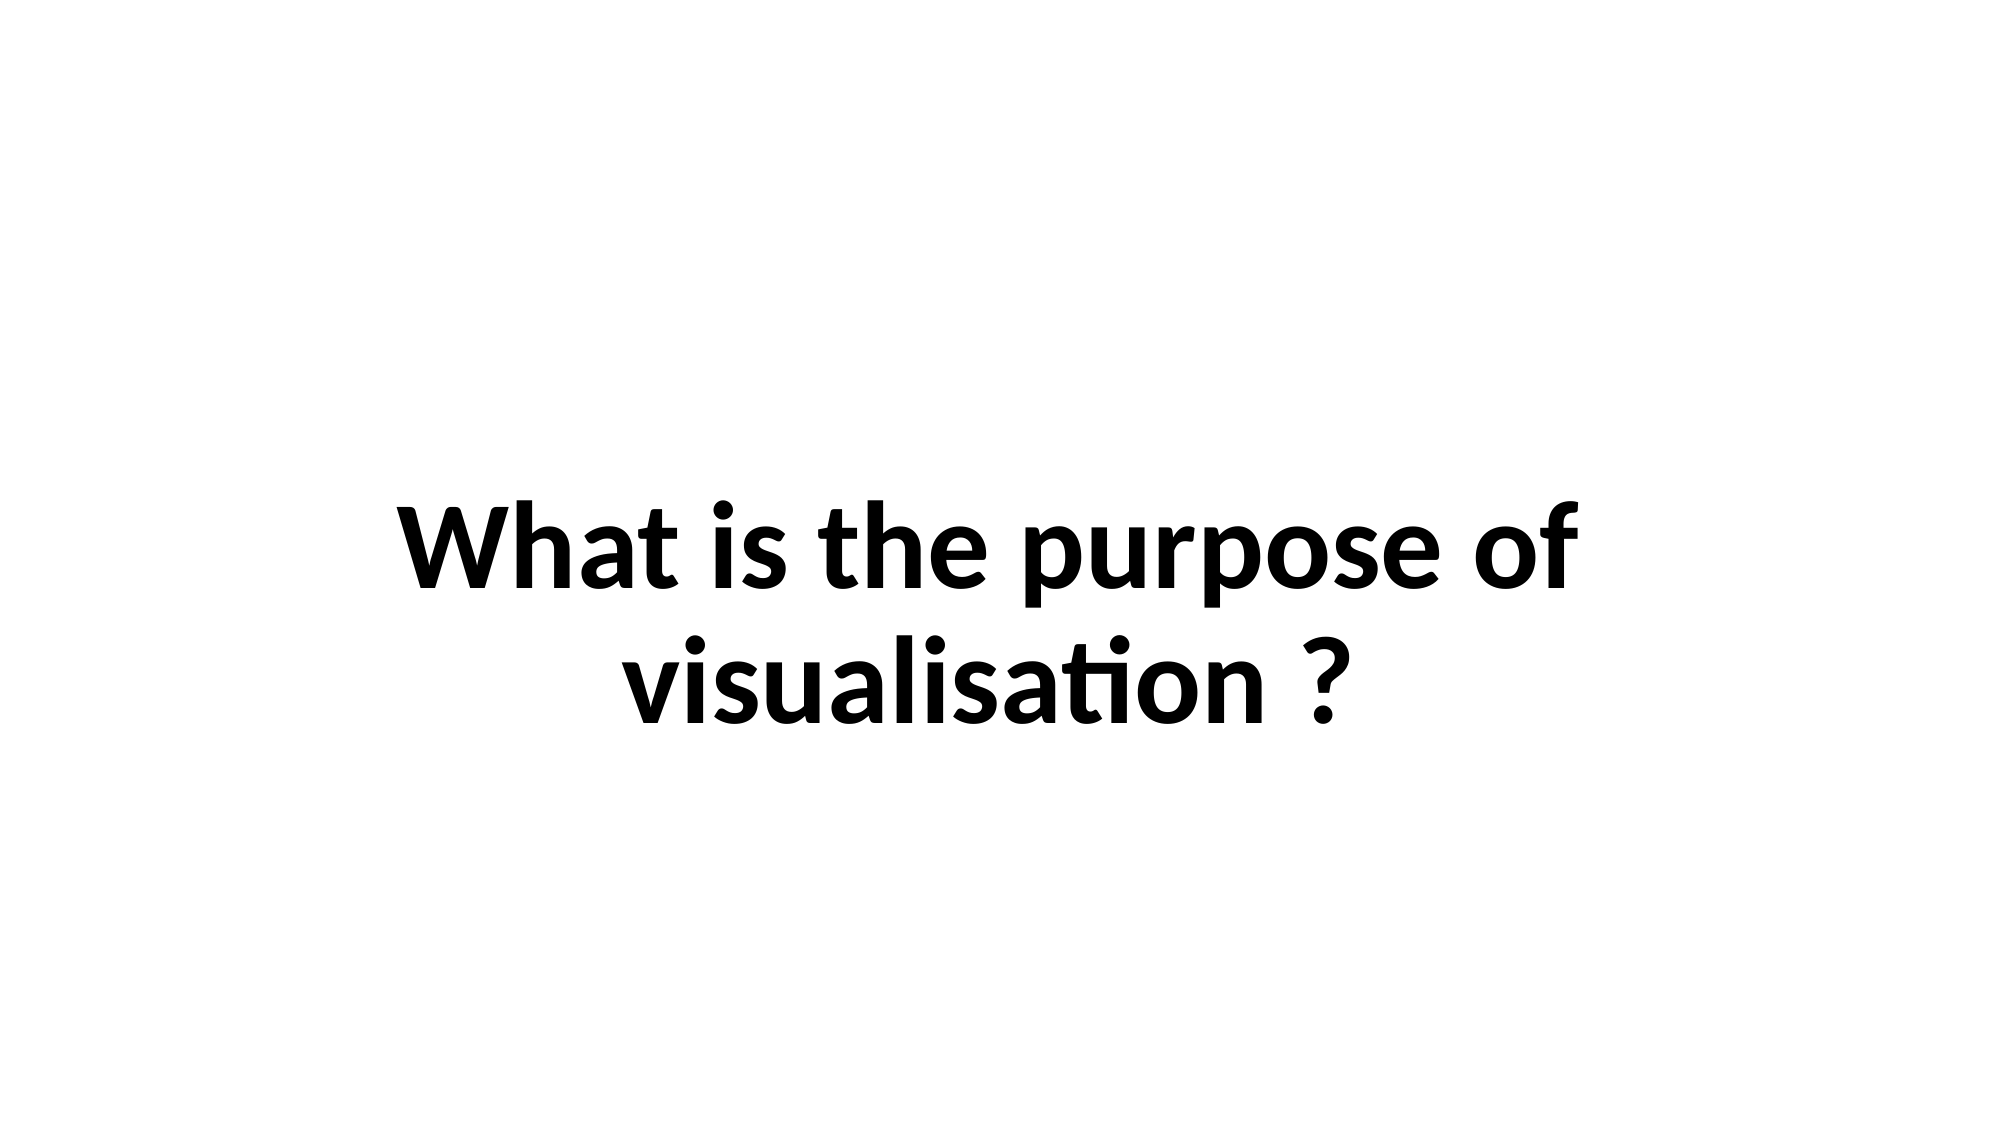

# What is the purpose of visualisation ?